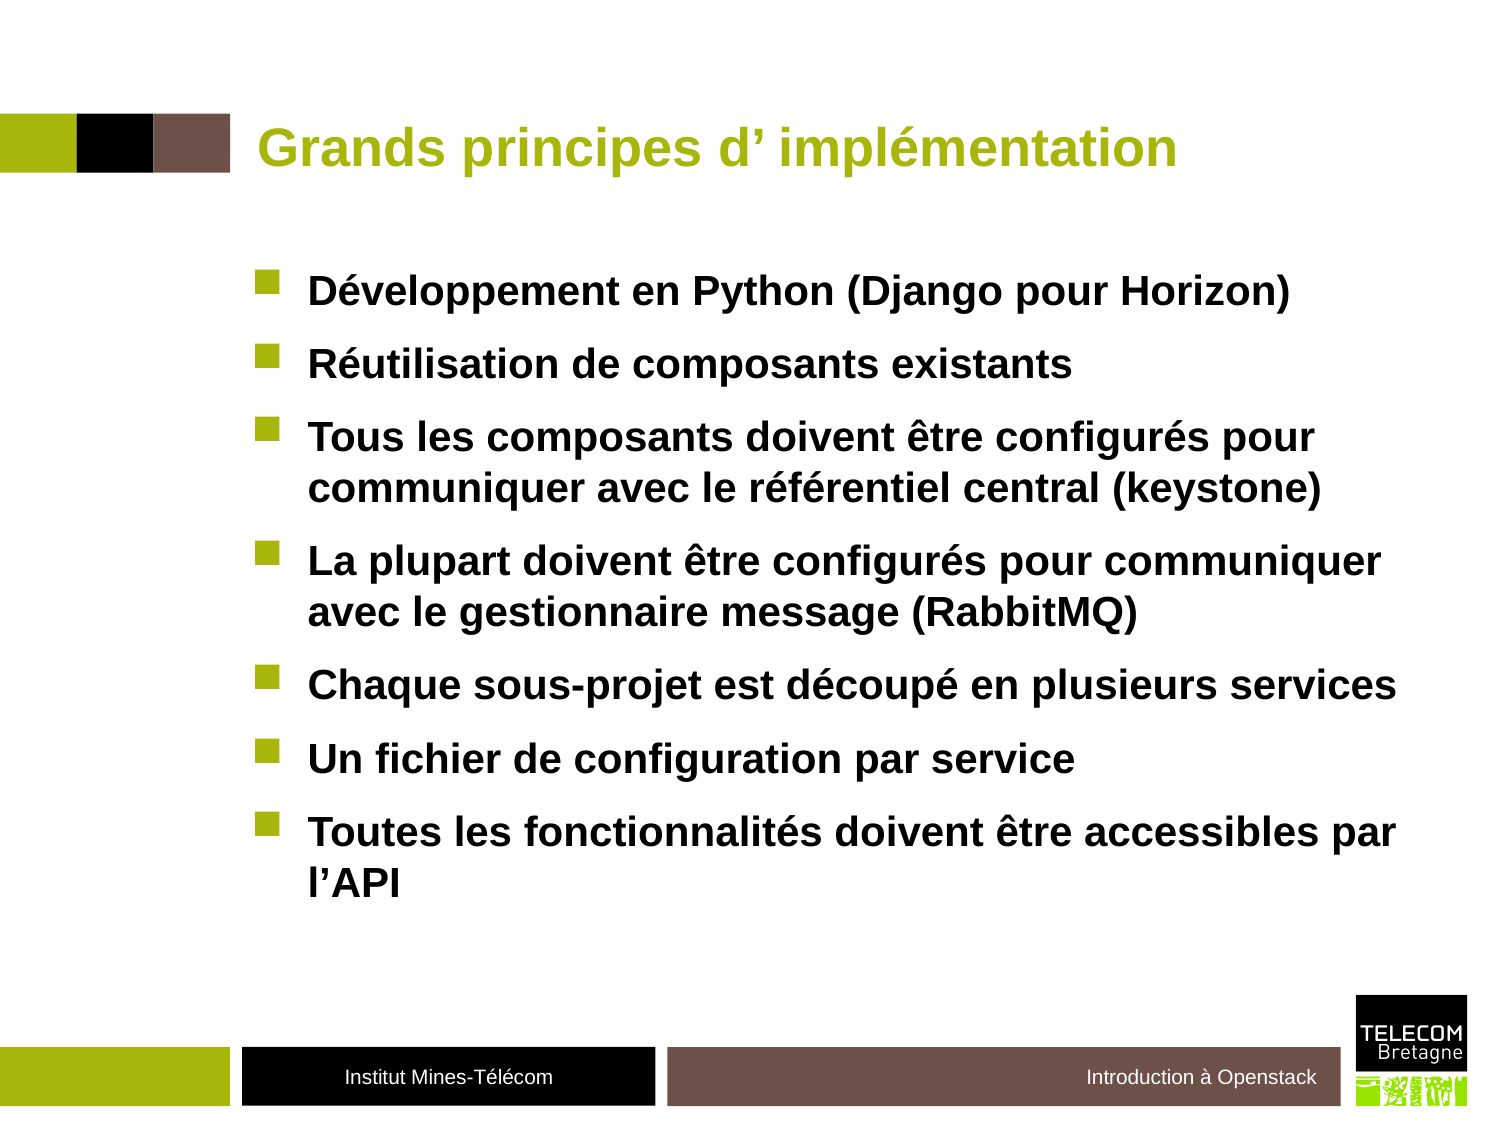

# Grands principes d’ implémentation
Développement en Python (Django pour Horizon)
Réutilisation de composants existants
Tous les composants doivent être conﬁgurés pour communiquer avec le référentiel central (keystone)
La plupart doivent être conﬁgurés pour communiquer avec le gestionnaire message (RabbitMQ)
Chaque sous-projet est découpé en plusieurs services
Un ﬁchier de conﬁguration par service
Toutes les fonctionnalités doivent être accessibles par l’API
Introduction à Openstack